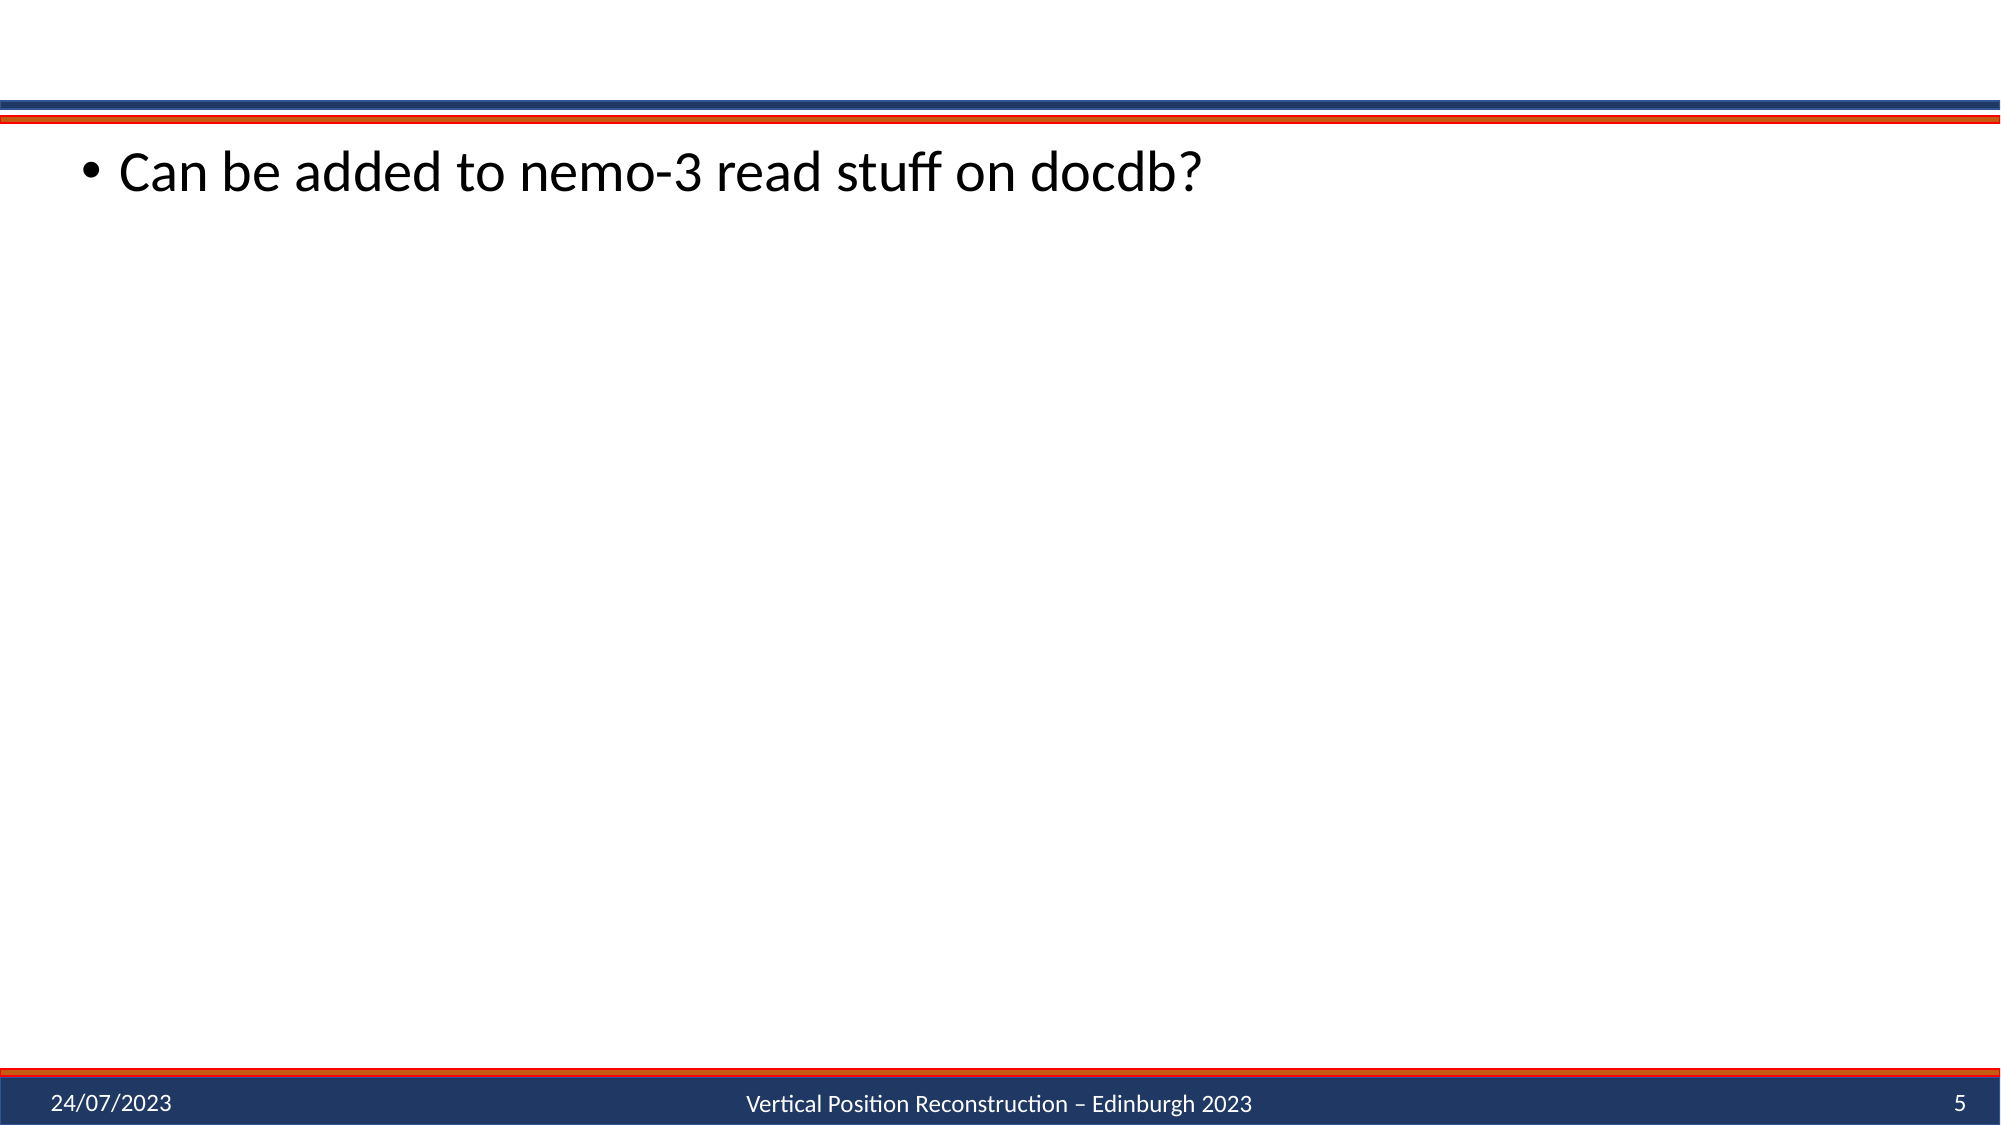

#
Can be added to nemo-3 read stuff on docdb?
24/07/2023
5
Vertical Position Reconstruction – Edinburgh 2023